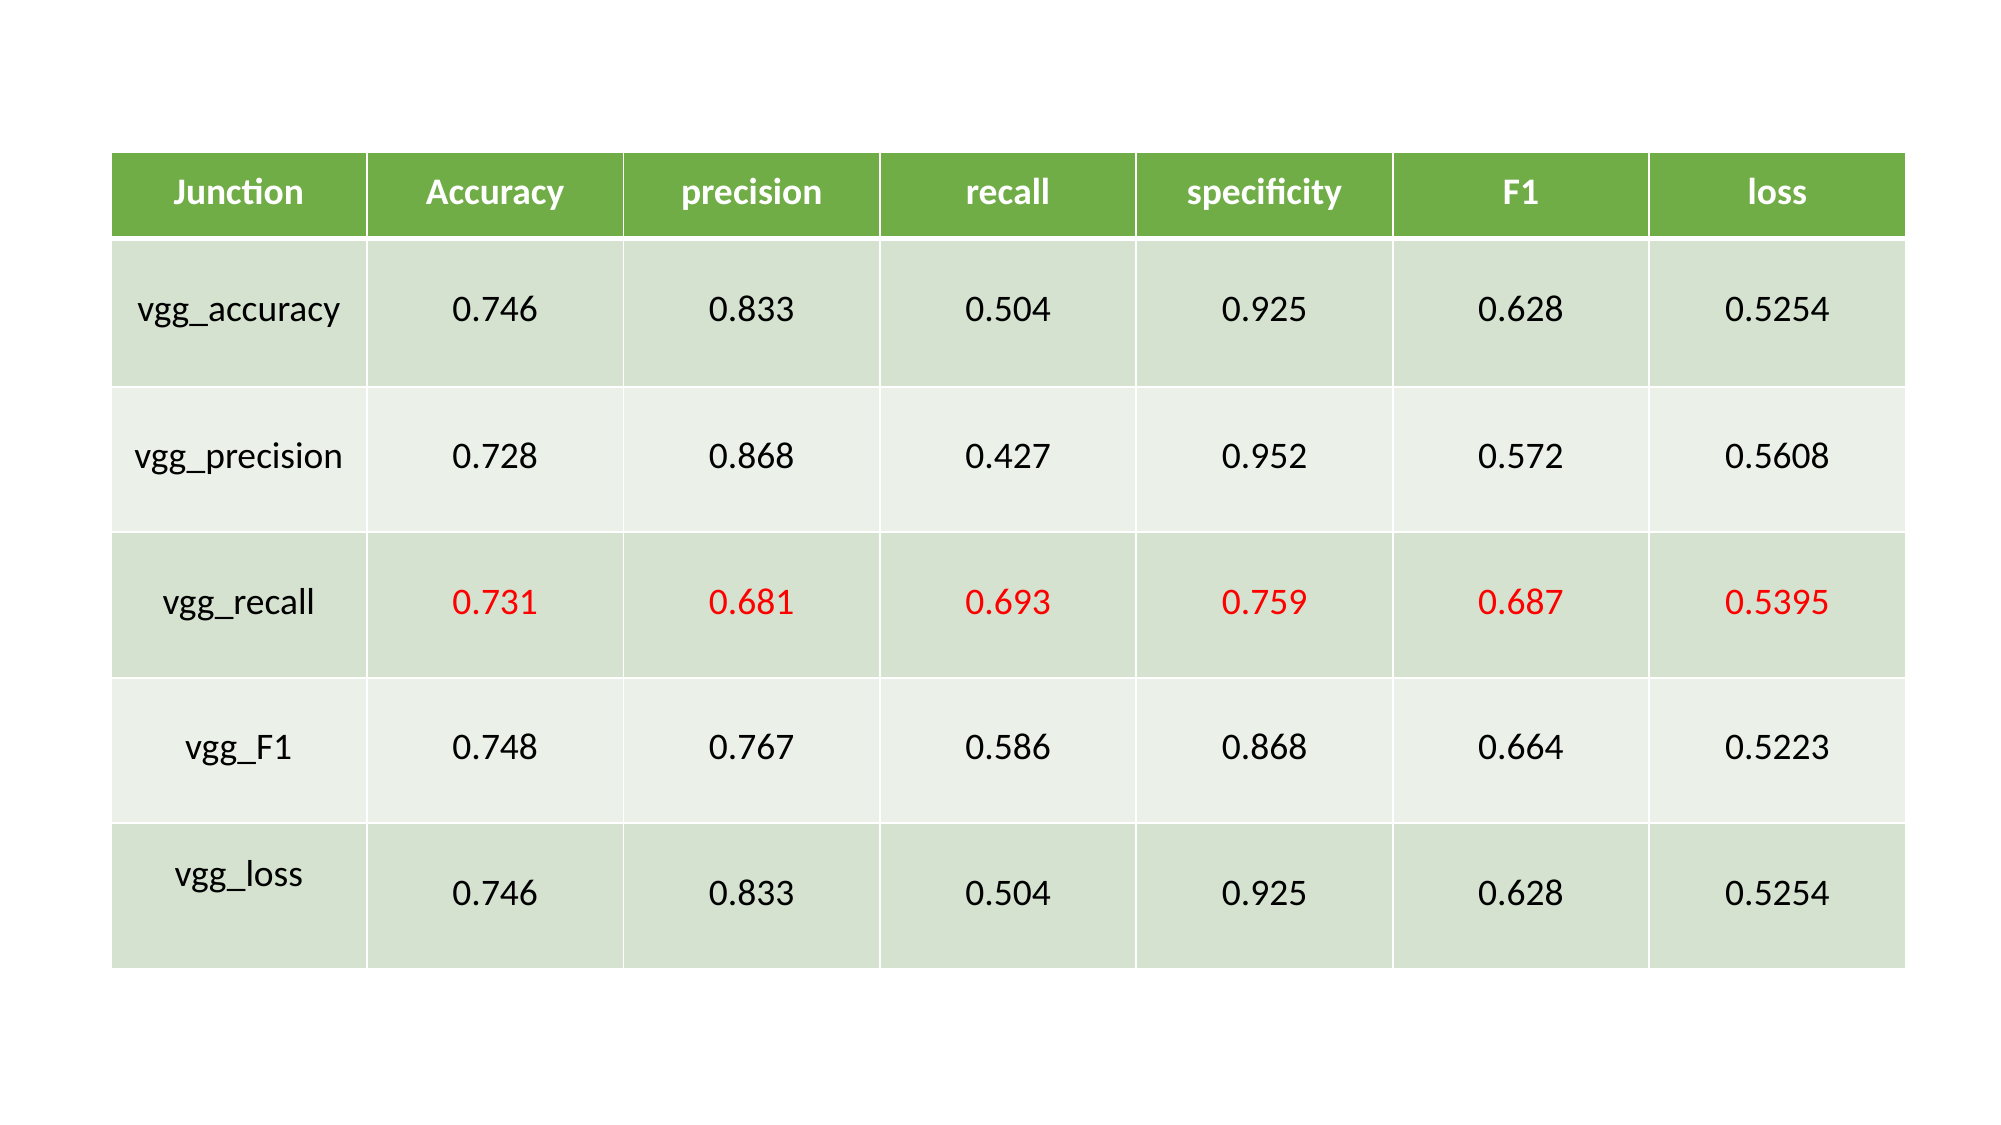

| Junction | Accuracy | precision | recall | specificity | F1 | loss |
| --- | --- | --- | --- | --- | --- | --- |
| vgg\_accuracy | 0.746 | 0.833 | 0.504 | 0.925 | 0.628 | 0.5254 |
| vgg\_precision | 0.728 | 0.868 | 0.427 | 0.952 | 0.572 | 0.5608 |
| vgg\_recall | 0.731 | 0.681 | 0.693 | 0.759 | 0.687 | 0.5395 |
| vgg\_F1 | 0.748 | 0.767 | 0.586 | 0.868 | 0.664 | 0.5223 |
| vgg\_loss | 0.746 | 0.833 | 0.504 | 0.925 | 0.628 | 0.5254 |